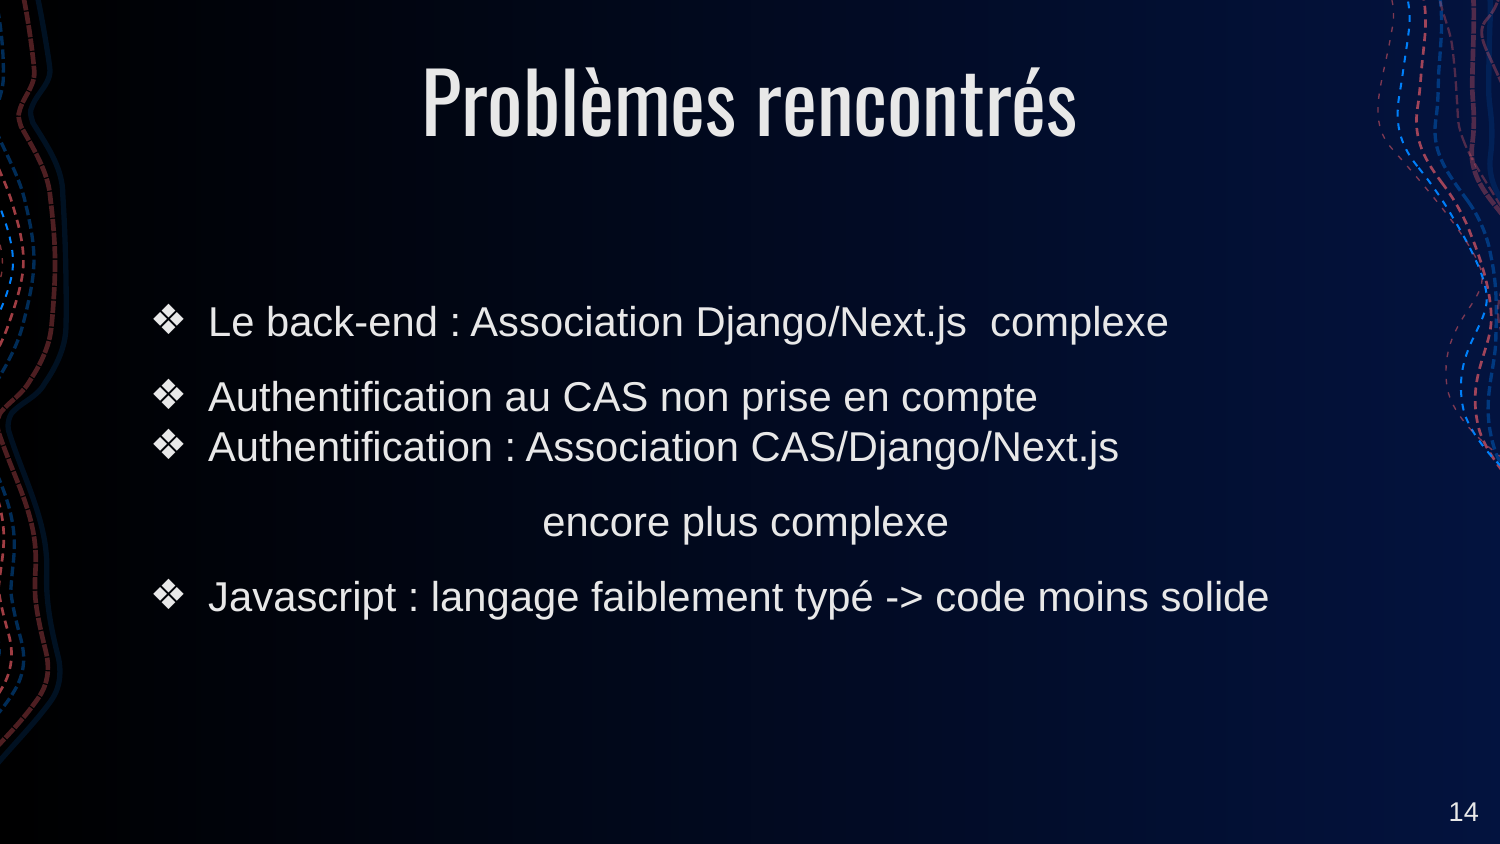

# Problèmes rencontrés
Le back-end : Association Django/Next.js  complexe
Authentification au CAS non prise en compte
Authentification : Association CAS/Django/Next.js
   encore plus complexe
Javascript : langage faiblement typé -> code moins solide
14